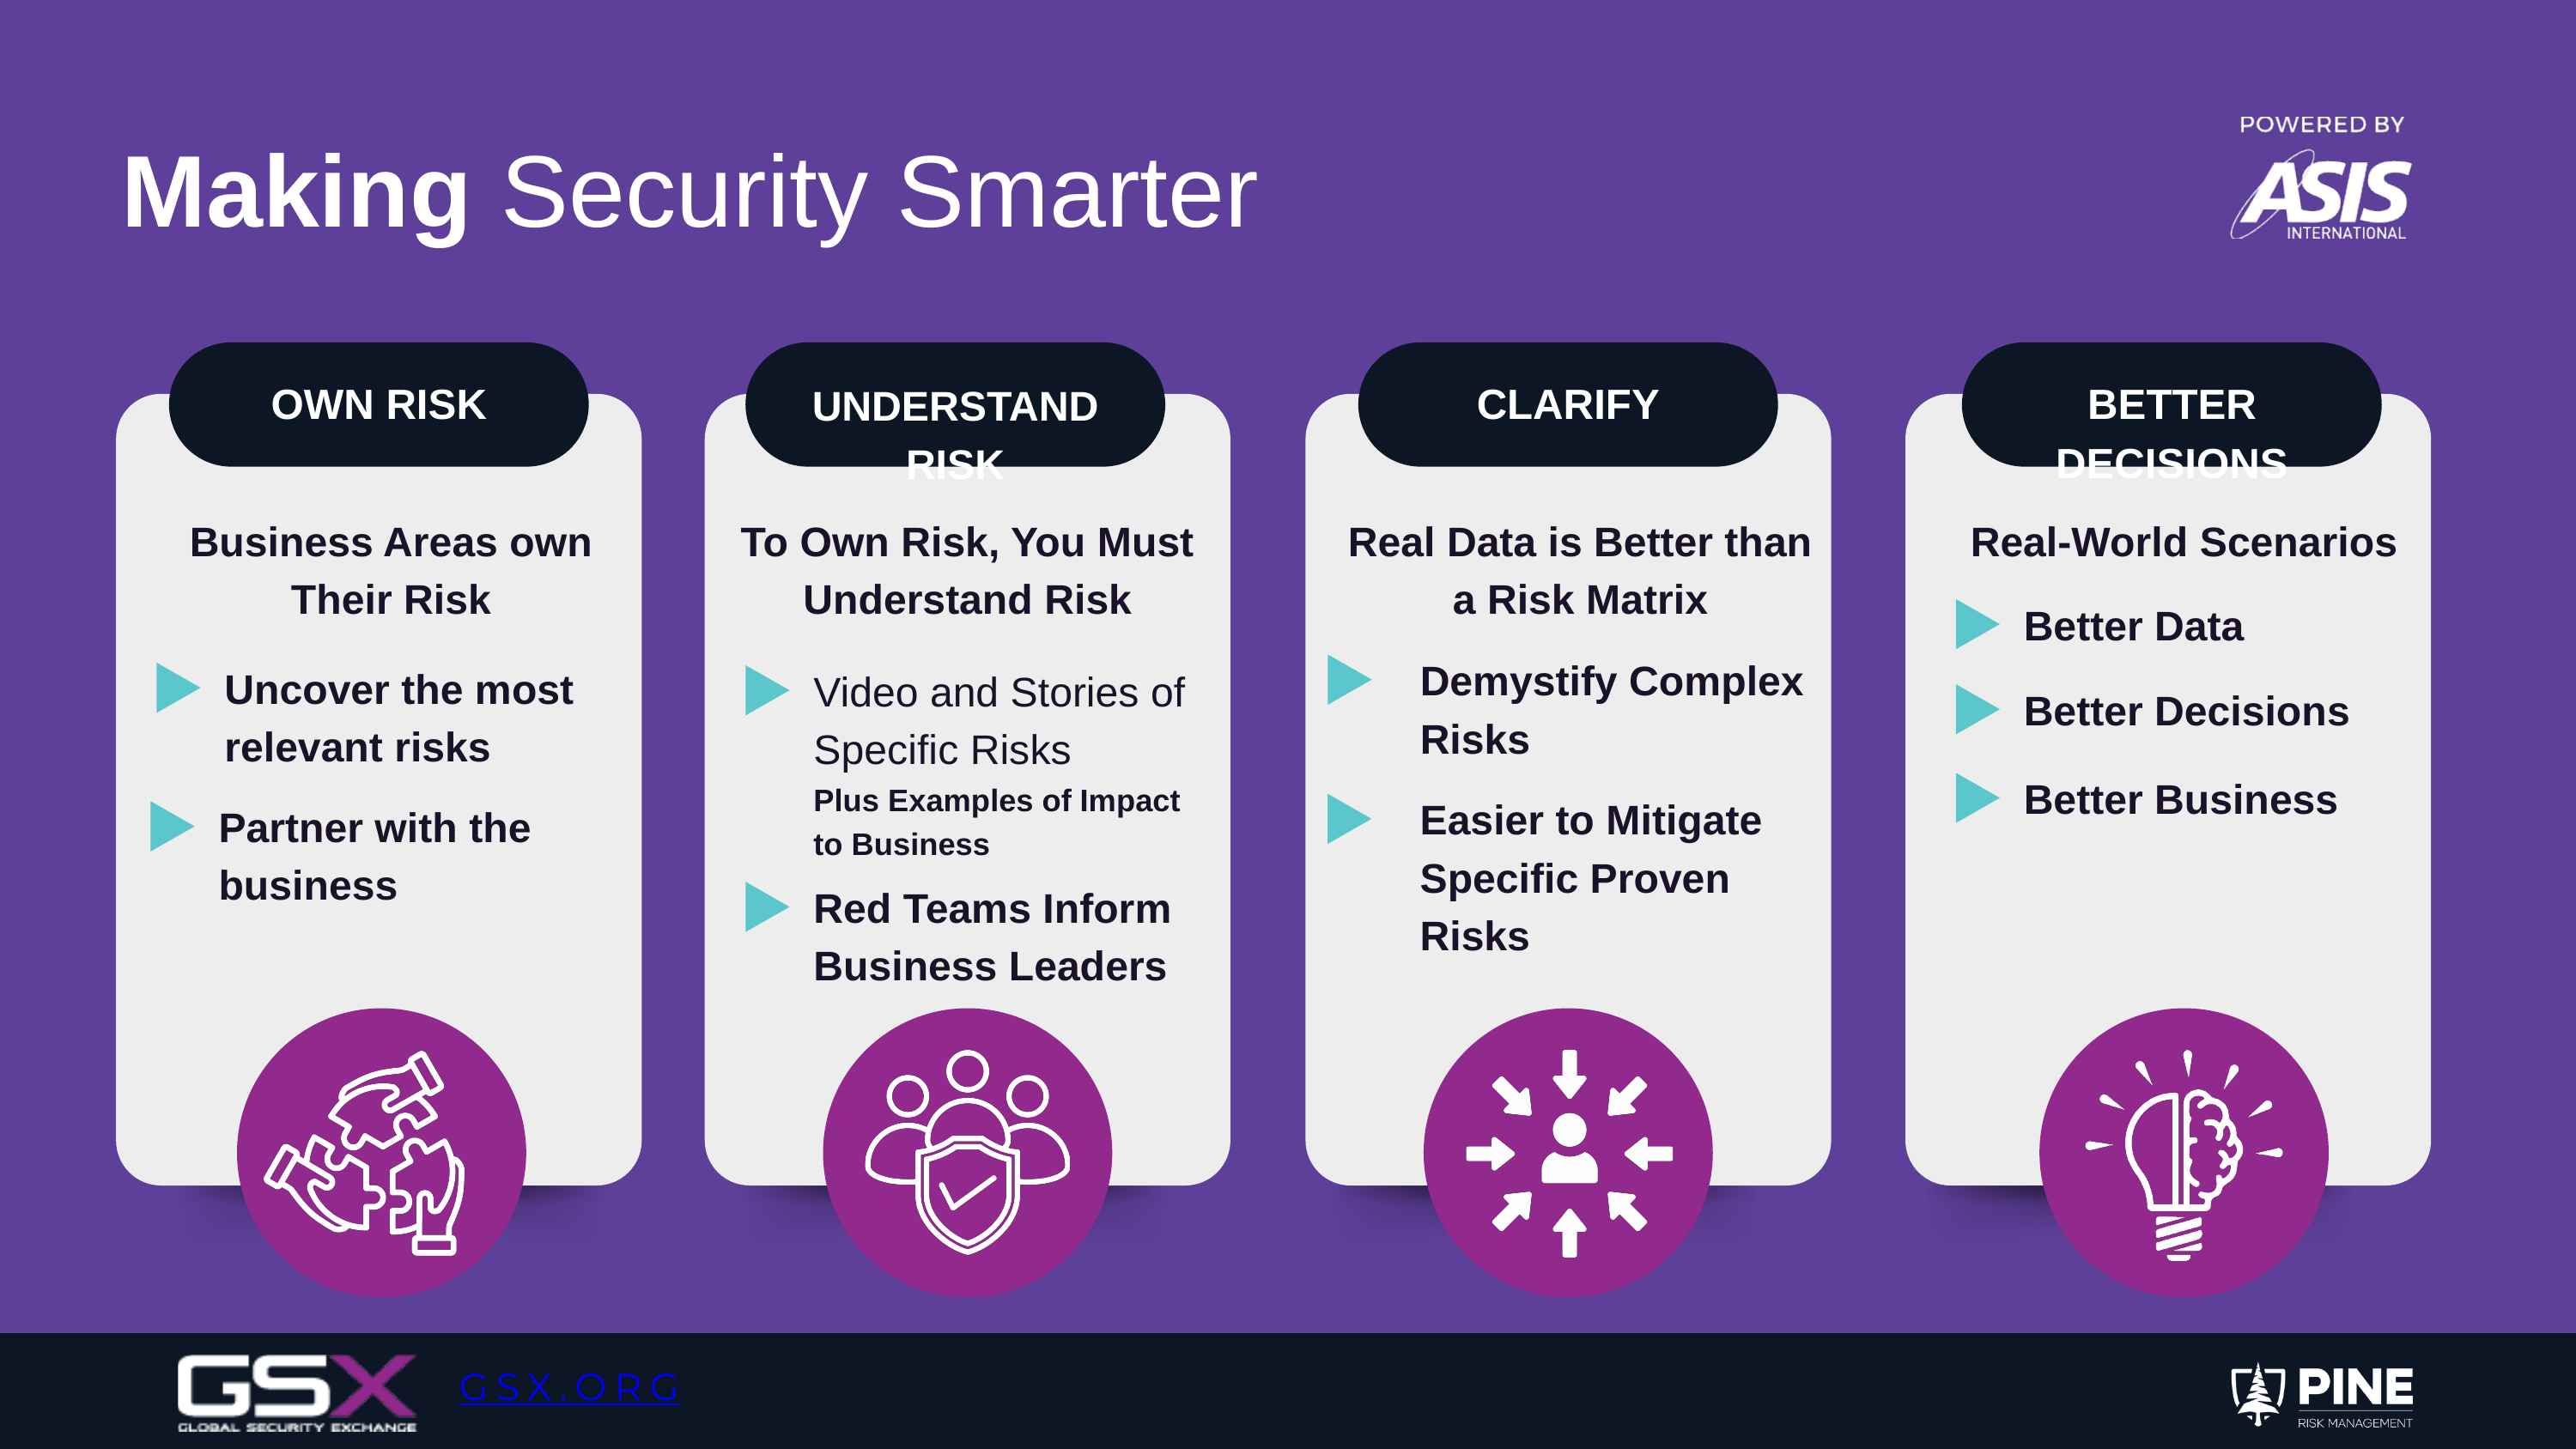

Making Security Smarter

OWN RISK
CLARIFY
BETTER DECISIONS
UNDERSTAND RISK

Business Areas own Their Risk
To Own Risk, You Must Understand Risk
Real Data is Better than a Risk Matrix
Real-World Scenarios
Better Data

Demystify Complex Risks
Uncover the most relevant risks
Video and Stories of Specific Risks

Better Decisions

Better Business
Plus Examples of Impact to Business

Easier to Mitigate Specific Proven Risks
Partner with the business

Red Teams Inform Business Leaders

GSX.ORG